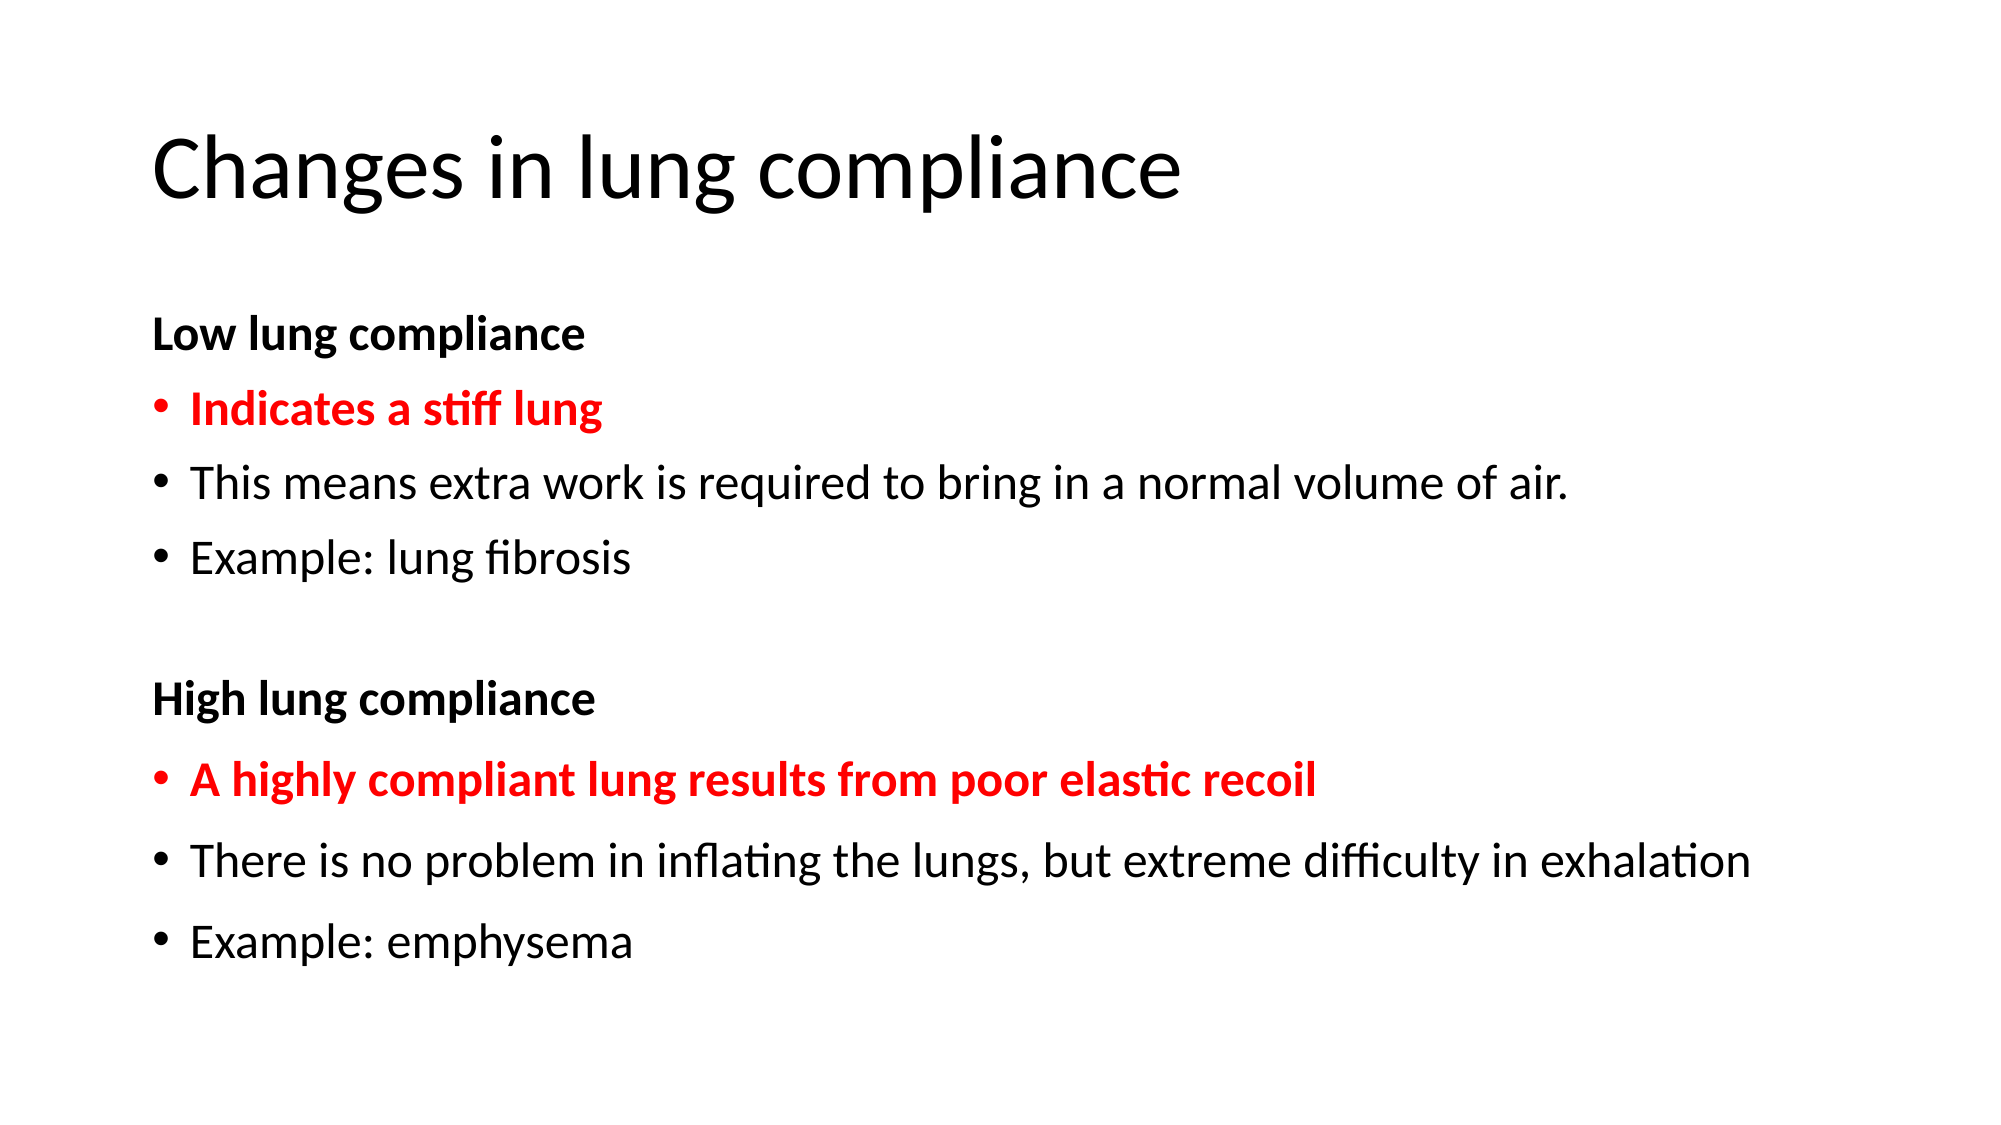

# Changes in lung compliance
Low lung compliance
Indicates a stiff lung
This means extra work is required to bring in a normal volume of air.
Example: lung fibrosis

High lung compliance
A highly compliant lung results from poor elastic recoil
There is no problem in inflating the lungs, but extreme difficulty in exhalation
Example: emphysema